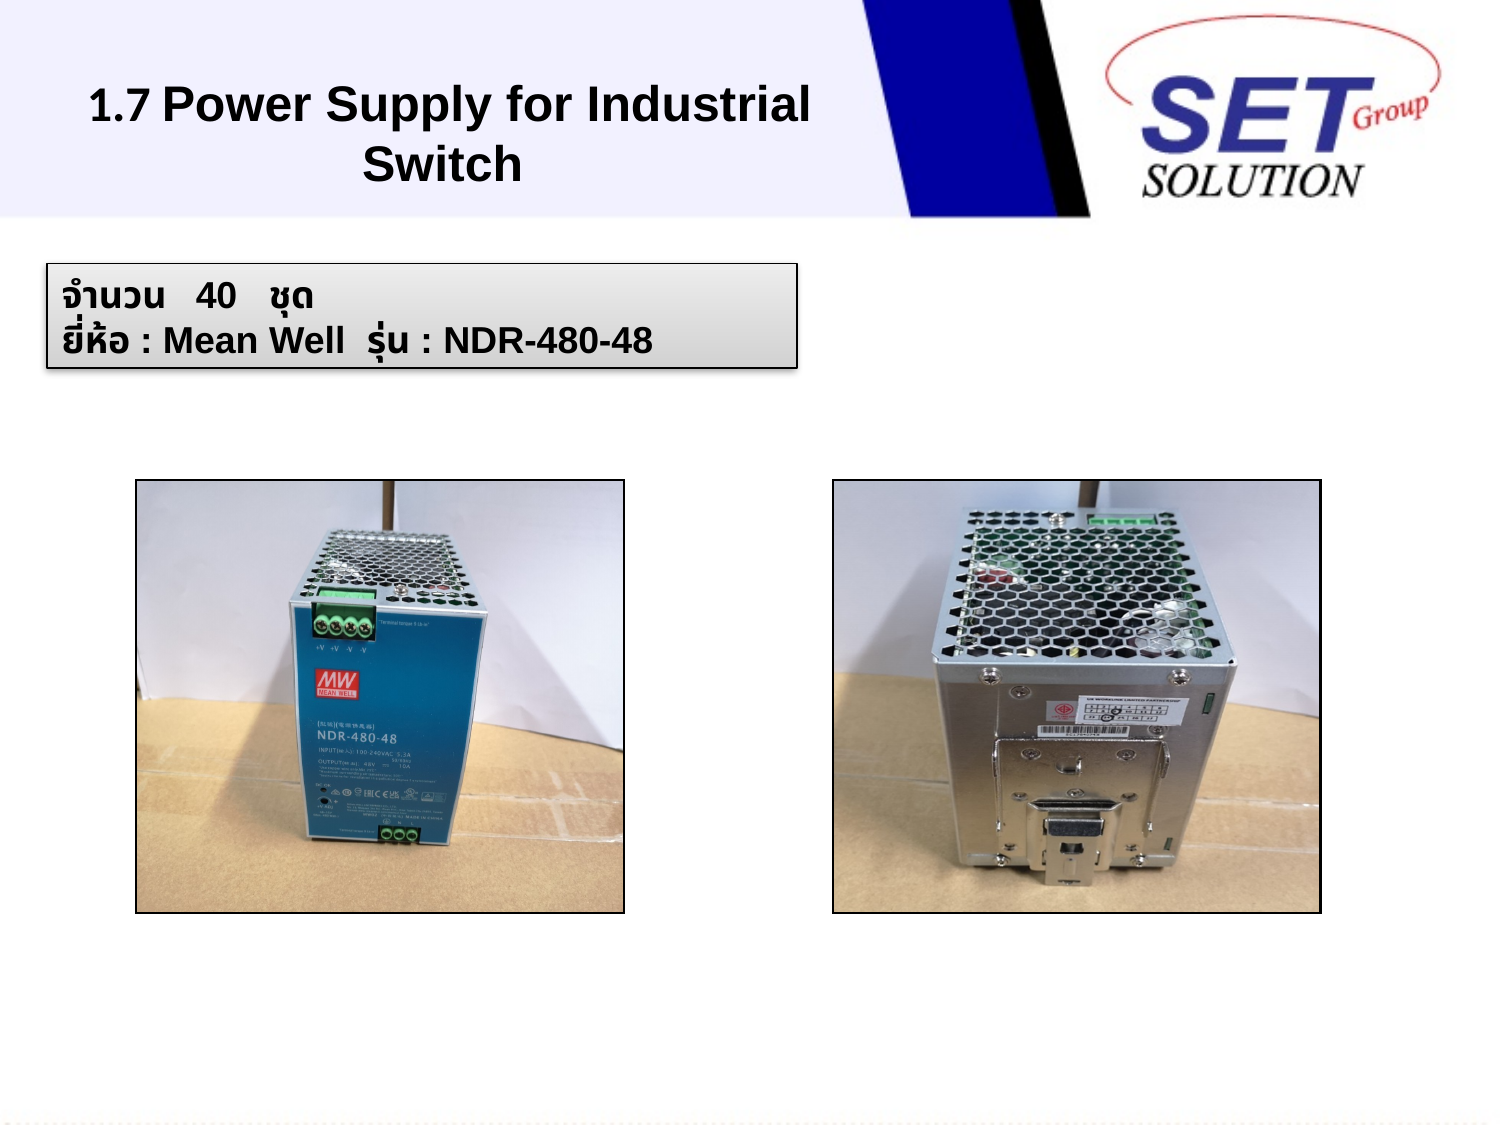

# 1.7 Power Supply for Industrial Switch
จำนวน   40   ชุด
ยี่ห้อ : Mean Well  รุ่น : NDR-480-48